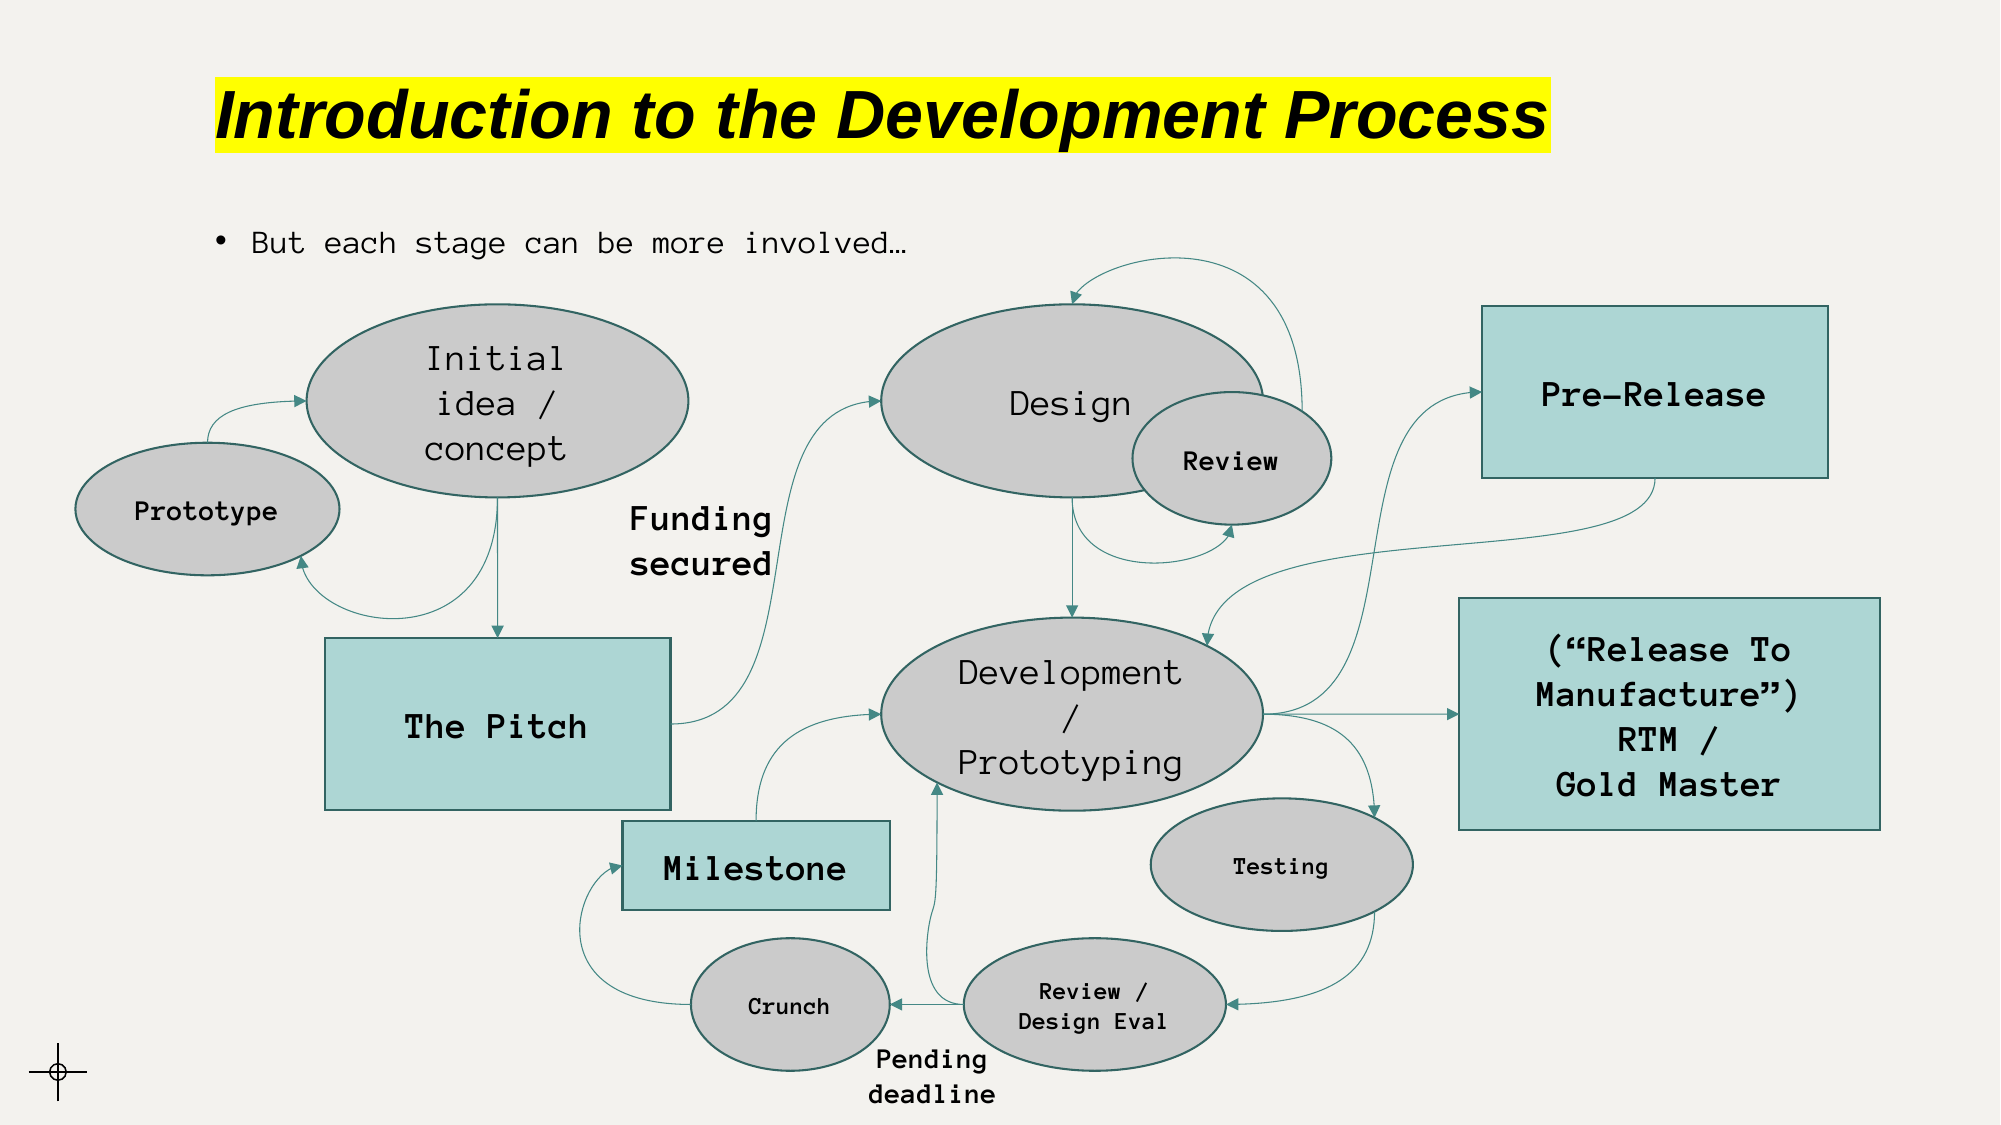

# Introduction to the Development Process
But each stage can be more involved…
Initial idea / concept
Design
Pre-Release
Review
Prototype
Funding secured
(“Release To Manufacture”)
RTM /
Gold Master
Development/ Prototyping
The Pitch
Testing
Milestone
Crunch
Review / Design Eval
Pending deadline